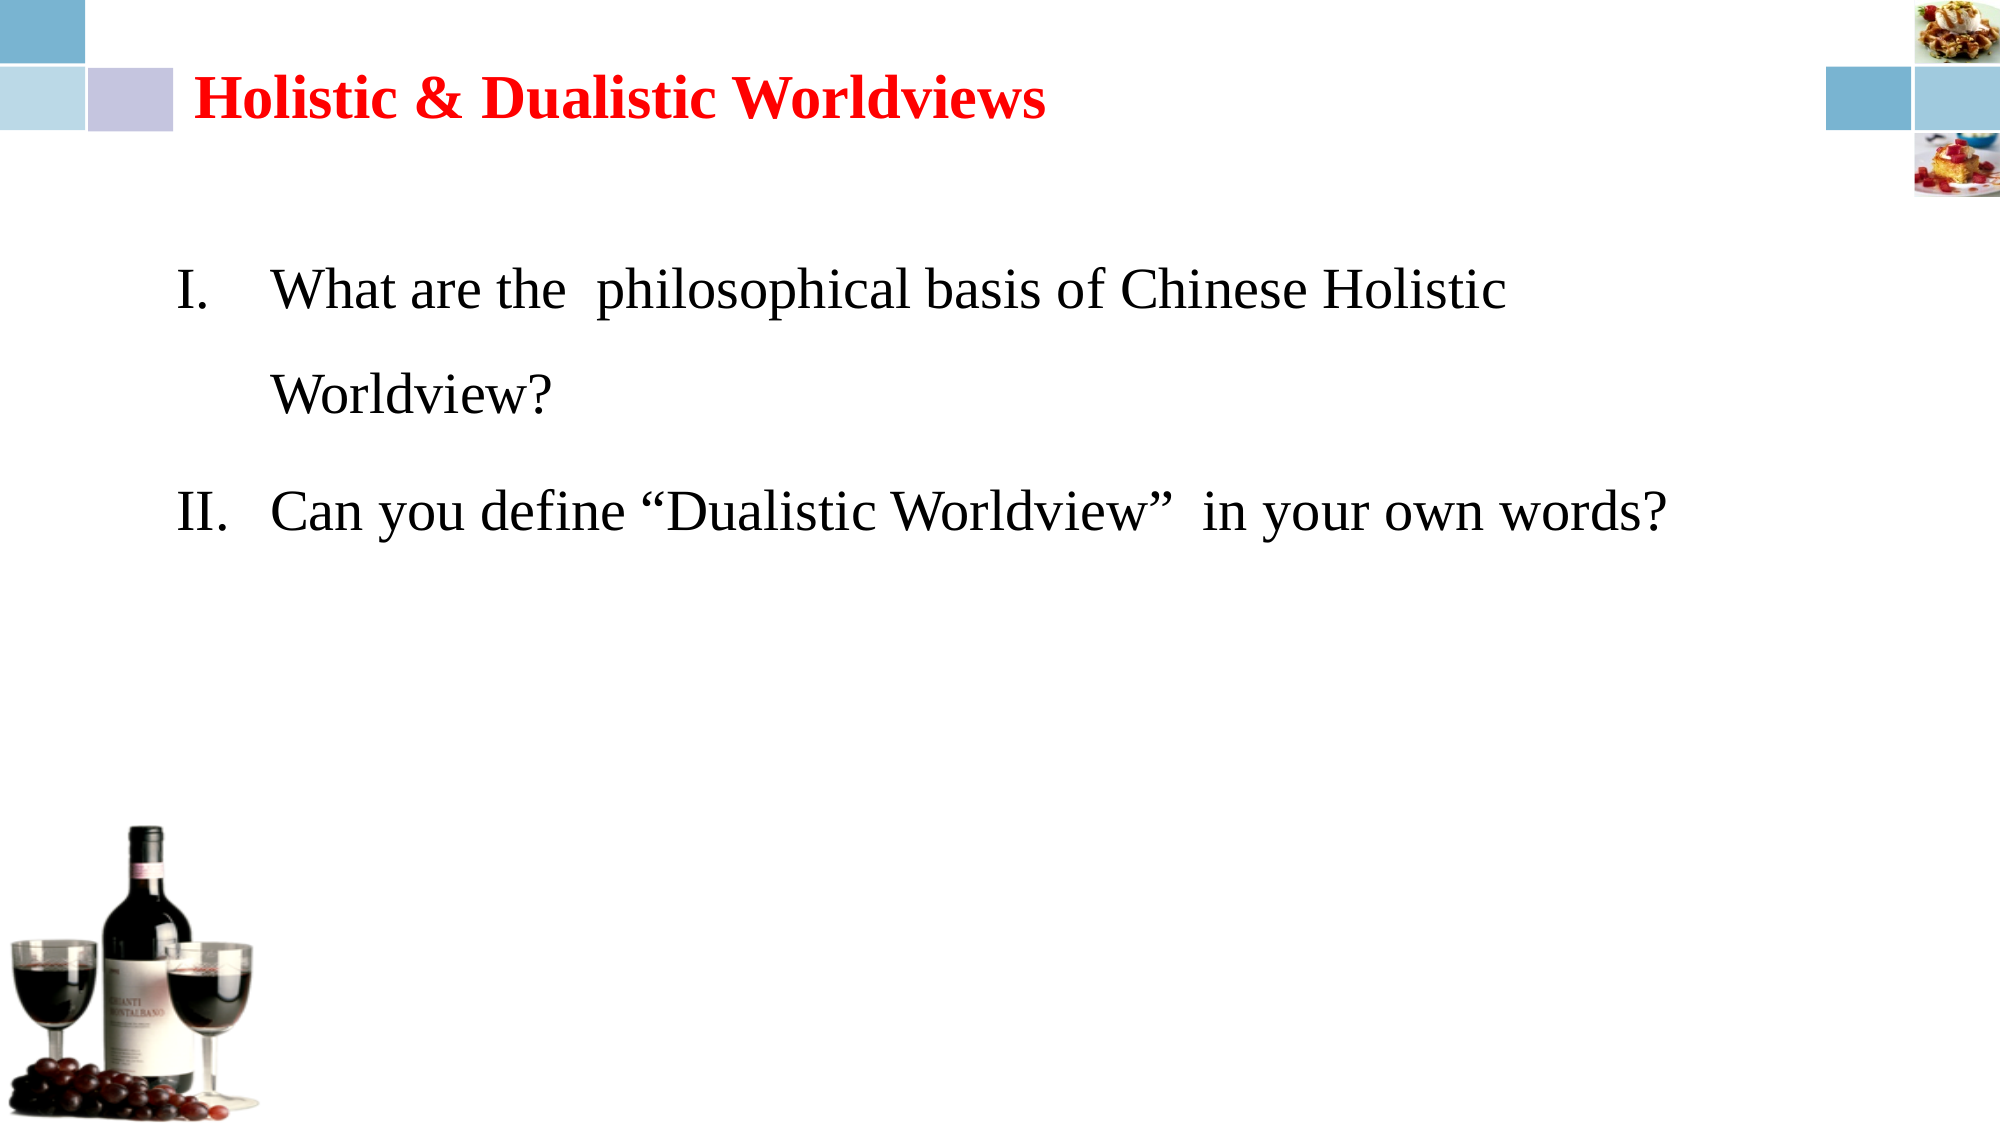

# Holistic & Dualistic Worldviews
What are the  philosophical basis of Chinese Holistic Worldview?
Can you define “Dualistic Worldview”  in your own words?